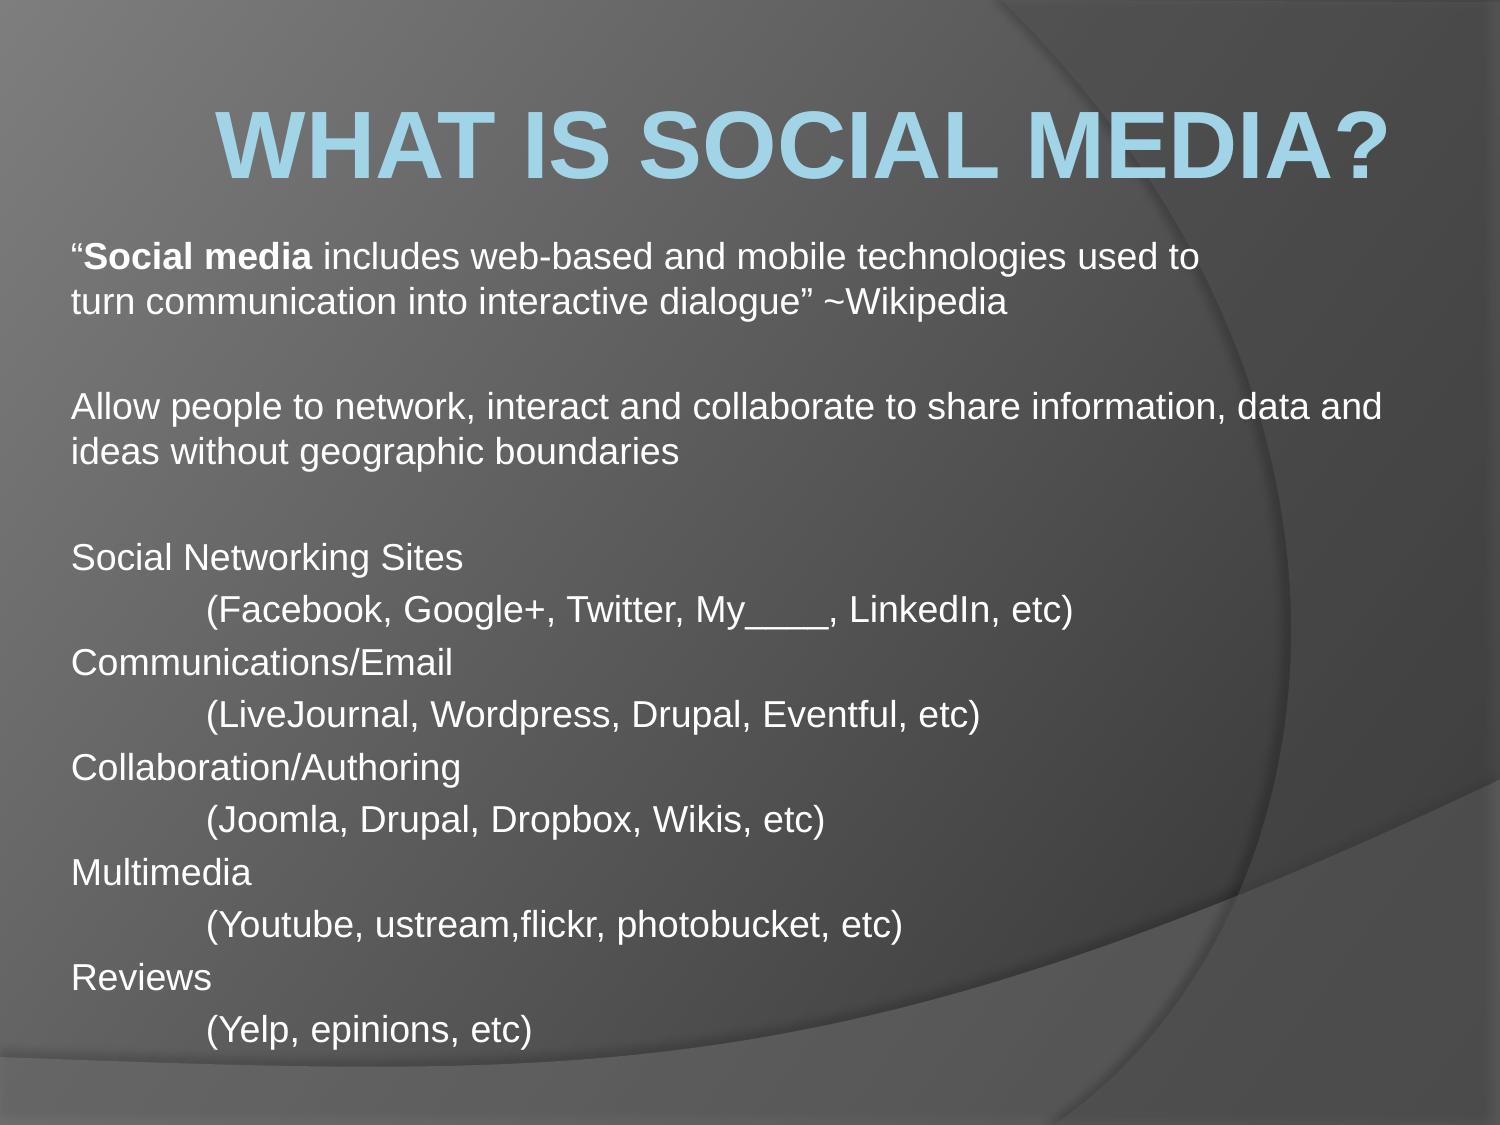

# What is Social Media?
“Social media includes web-based and mobile technologies used to turn communication into interactive dialogue” ~Wikipedia

Allow people to network, interact and collaborate to share information, data and ideas without geographic boundaries

Social Networking Sites
	(Facebook, Google+, Twitter, My____, LinkedIn, etc)
Communications/Email
	(LiveJournal, Wordpress, Drupal, Eventful, etc)
Collaboration/Authoring
	(Joomla, Drupal, Dropbox, Wikis, etc)
Multimedia
	(Youtube, ustream,flickr, photobucket, etc)
Reviews
	(Yelp, epinions, etc)